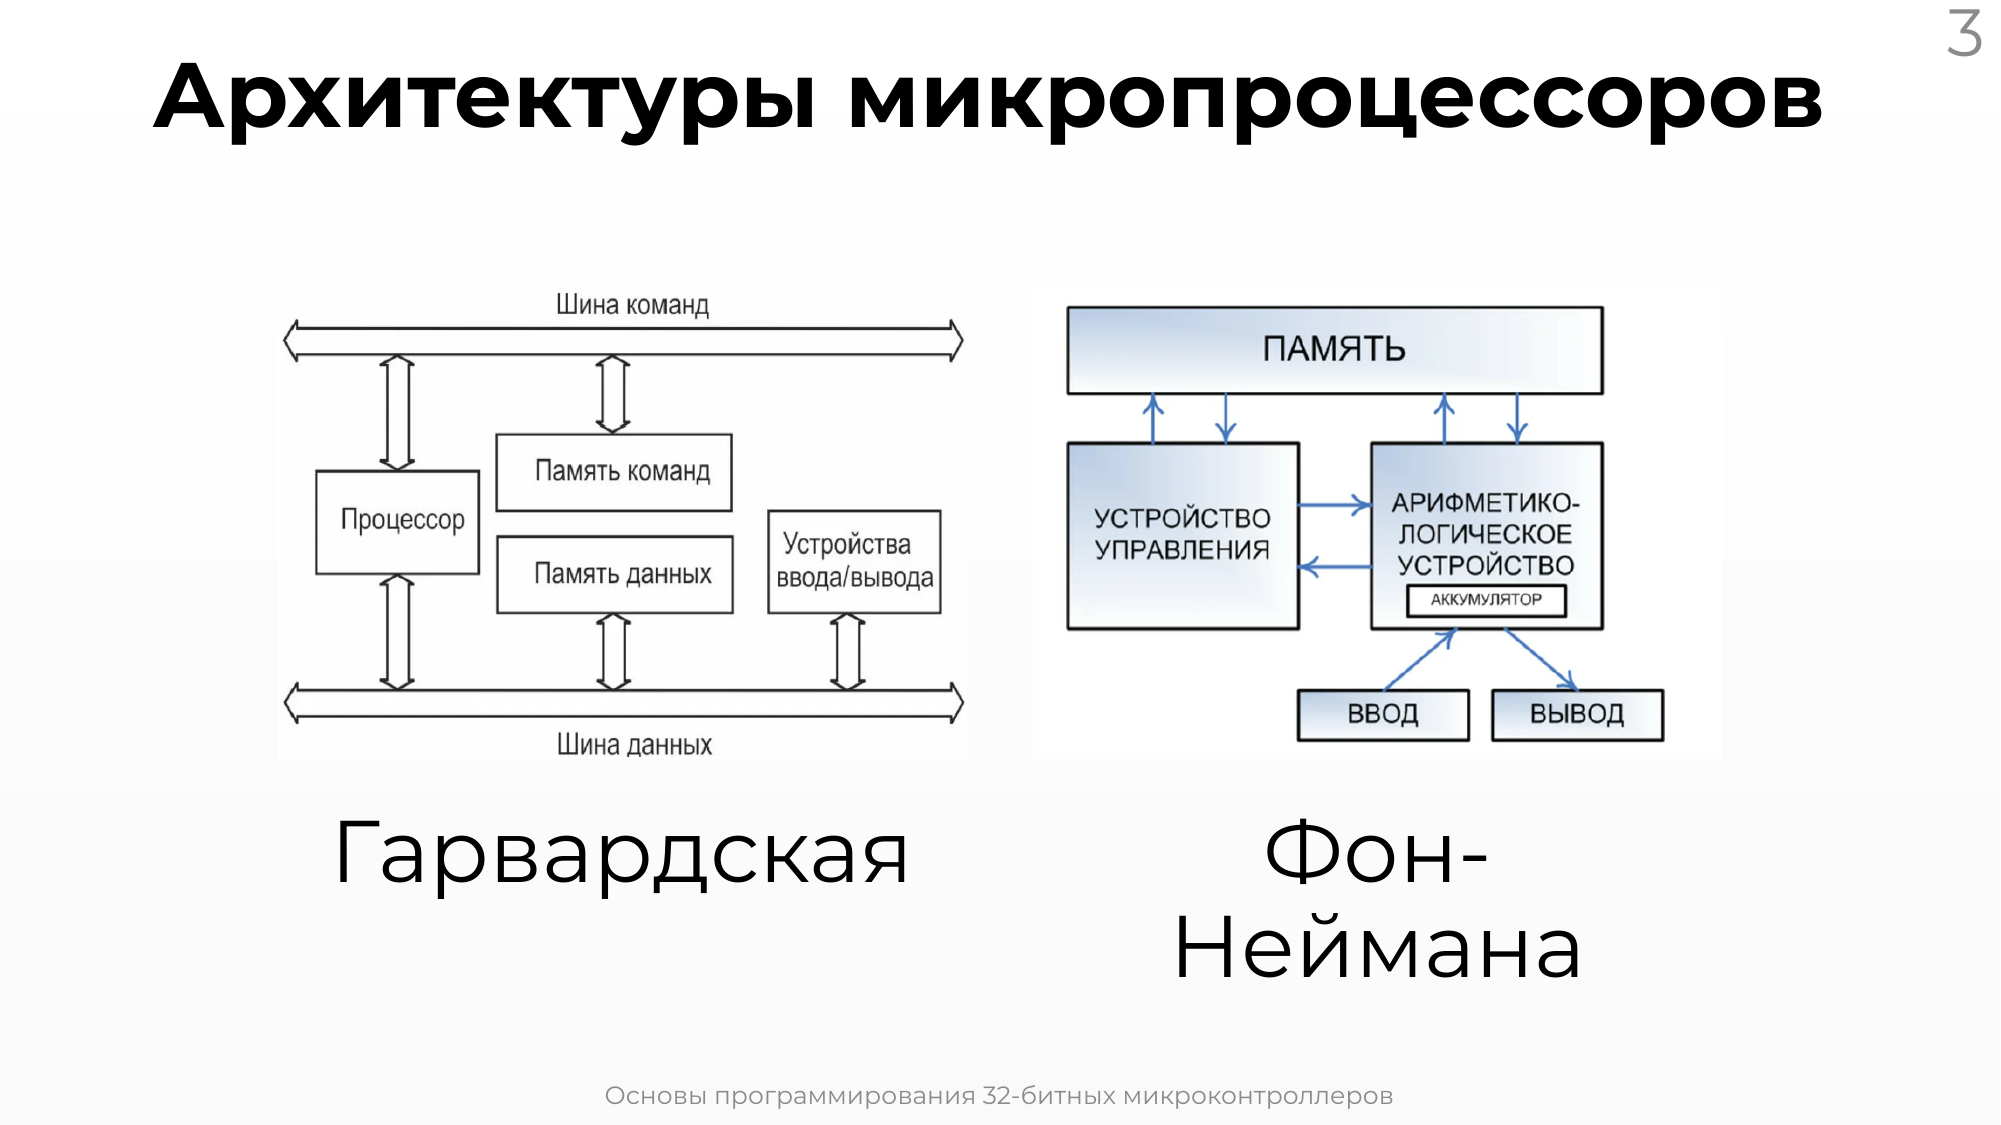

3
# Архитектуры микропроцессоров
Гарвардская
Фон-Неймана
Основы программирования 32-битных микроконтроллеров